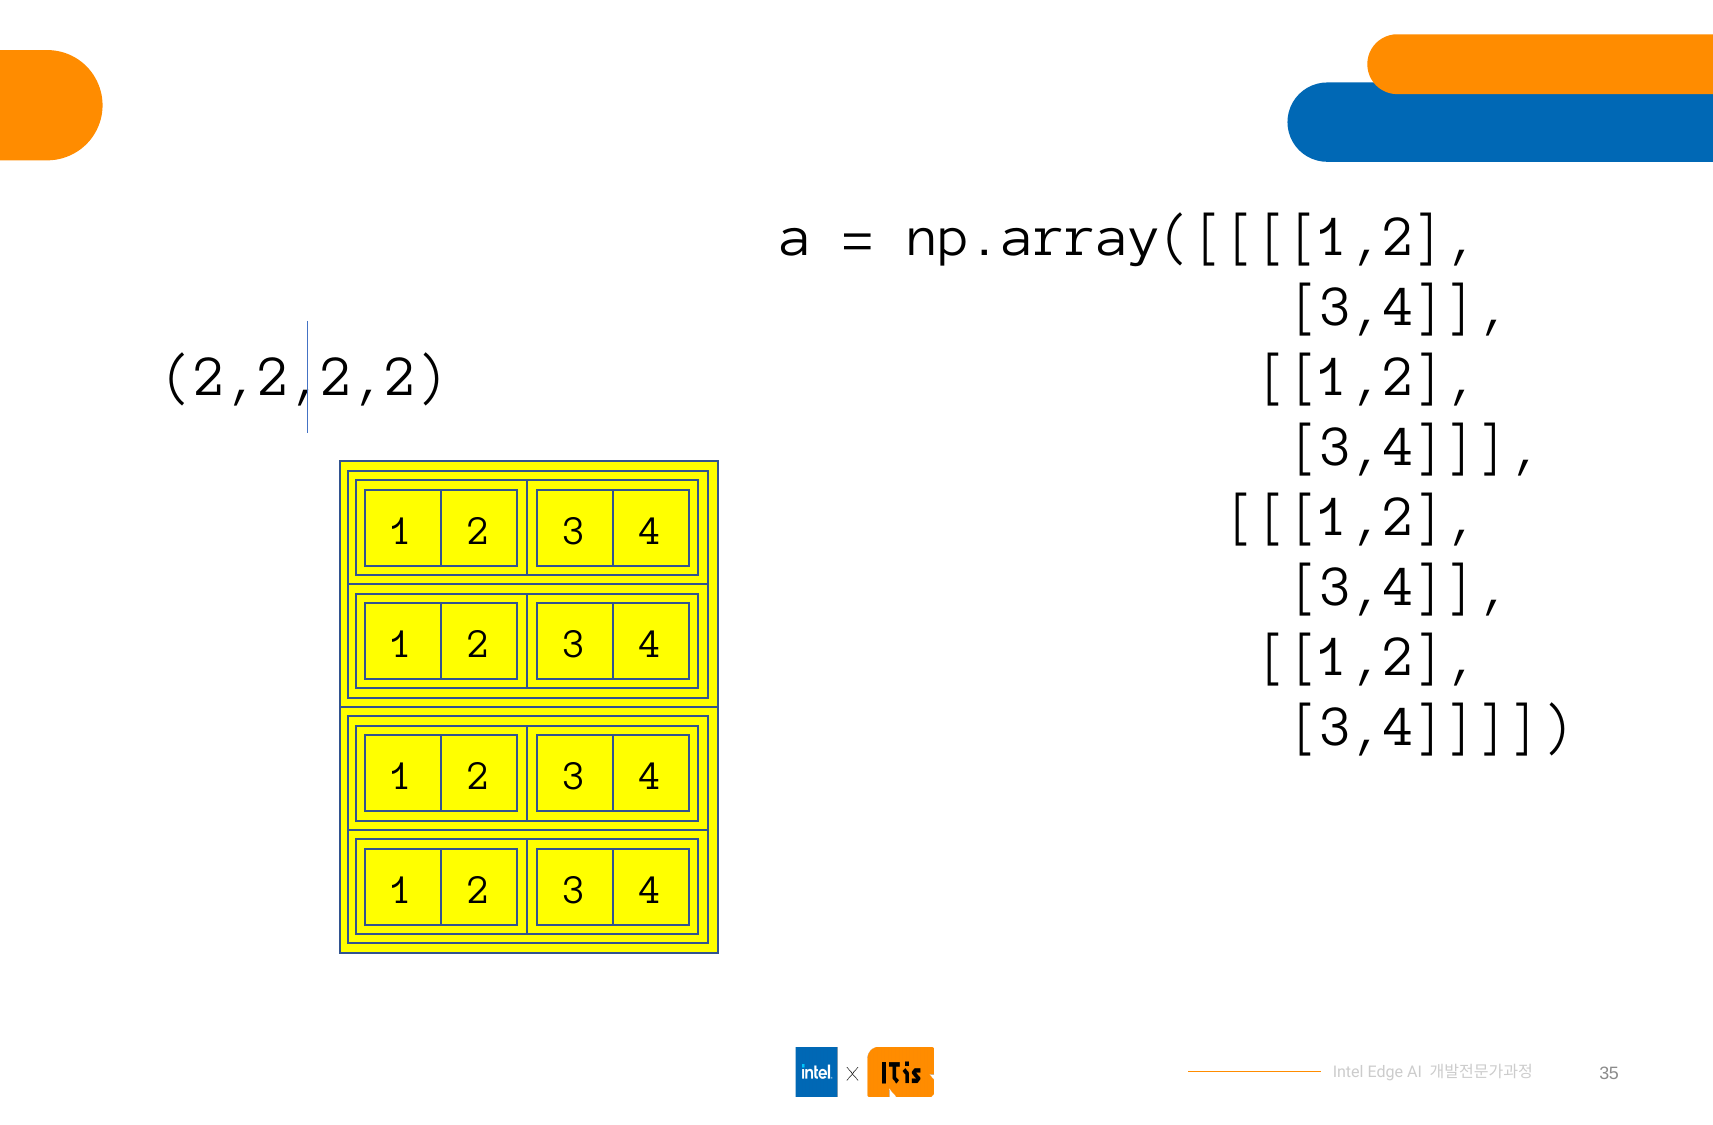

#
a = np.array([[[[1,2],
                [3,4]],
               [[1,2],
                [3,4]]],
              [[[1,2],
                [3,4]],
               [[1,2],
                [3,4]]]])
(2,2,2,2)

1
2
3
4

1
2
3
4

1
2
3
4

1
2
3
4
35